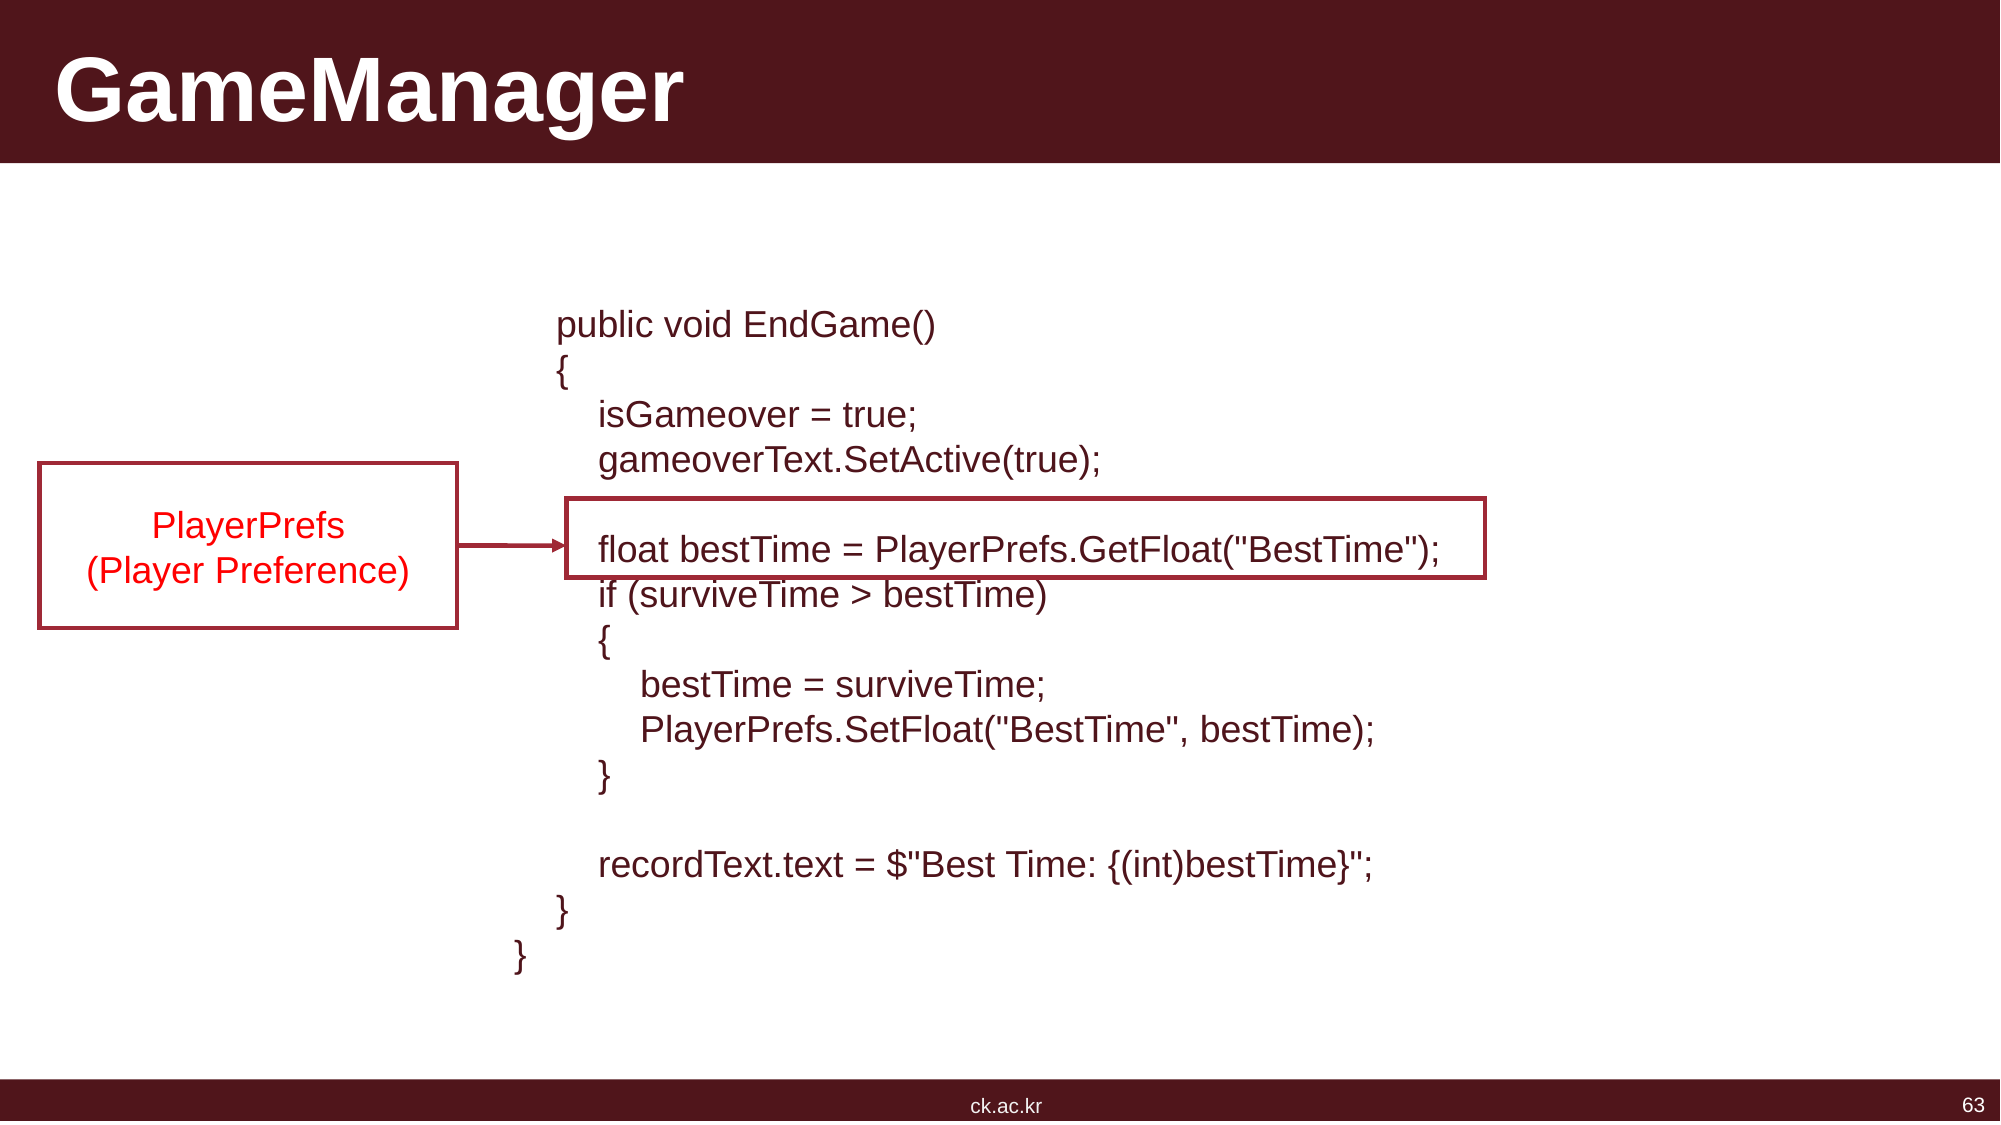

# GameManager

    public void EndGame()
    {
        isGameover = true;
        gameoverText.SetActive(true);

        float bestTime = PlayerPrefs.GetFloat("BestTime");
        if (surviveTime > bestTime)
        {
            bestTime = surviveTime;
            PlayerPrefs.SetFloat("BestTime", bestTime);
        }

        recordText.text = $"Best Time: {(int)bestTime}";
    }
}
PlayerPrefs
(Player Preference)

63
ck.ac.kr